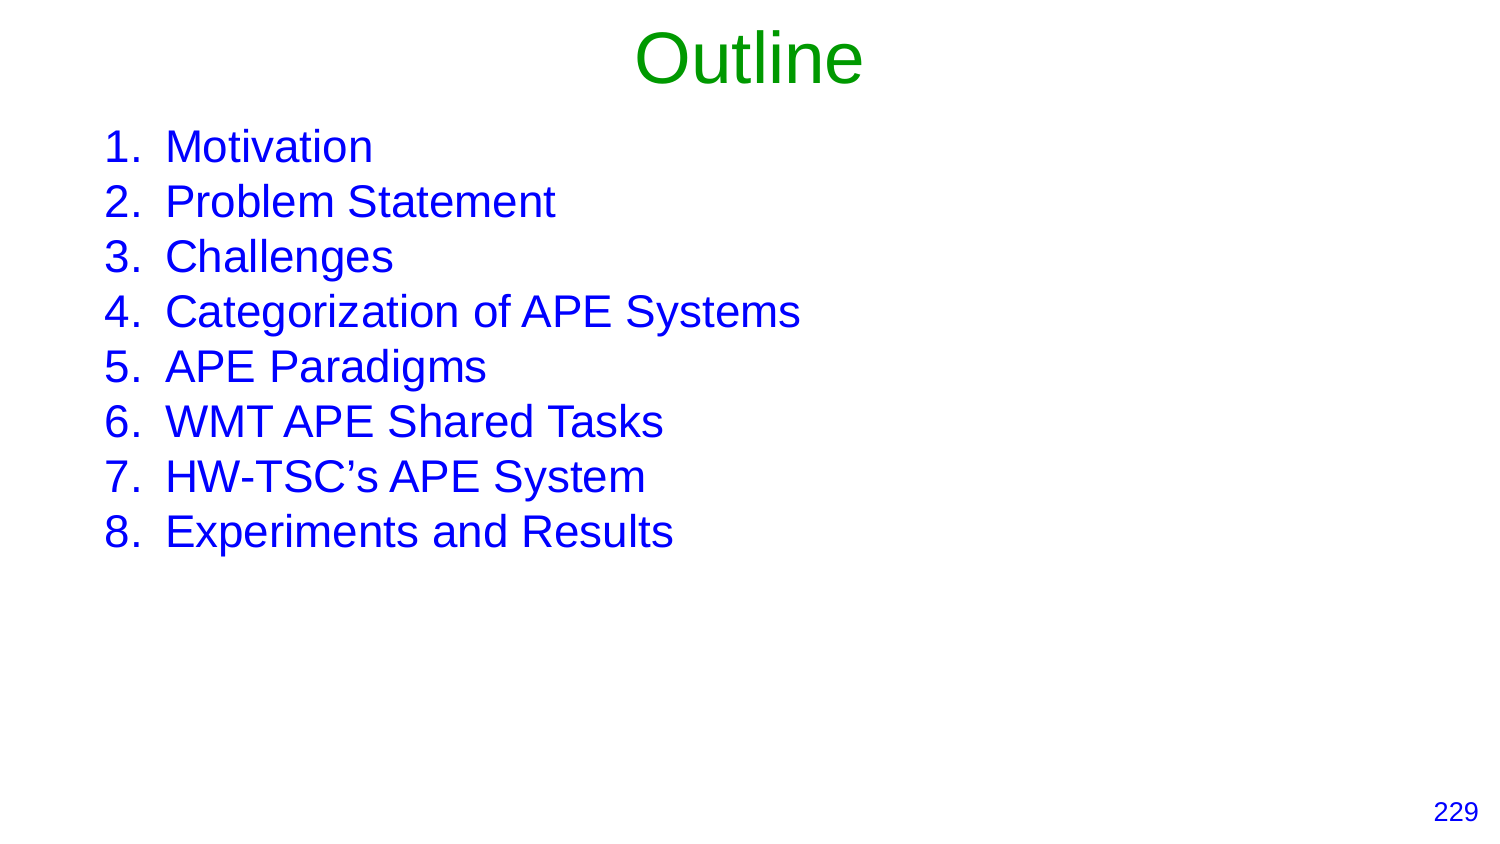

# Outline
Motivation
Problem Statement
Challenges
Categorization of APE Systems
APE Paradigms
WMT APE Shared Tasks
HW-TSC’s APE System
Experiments and Results
229